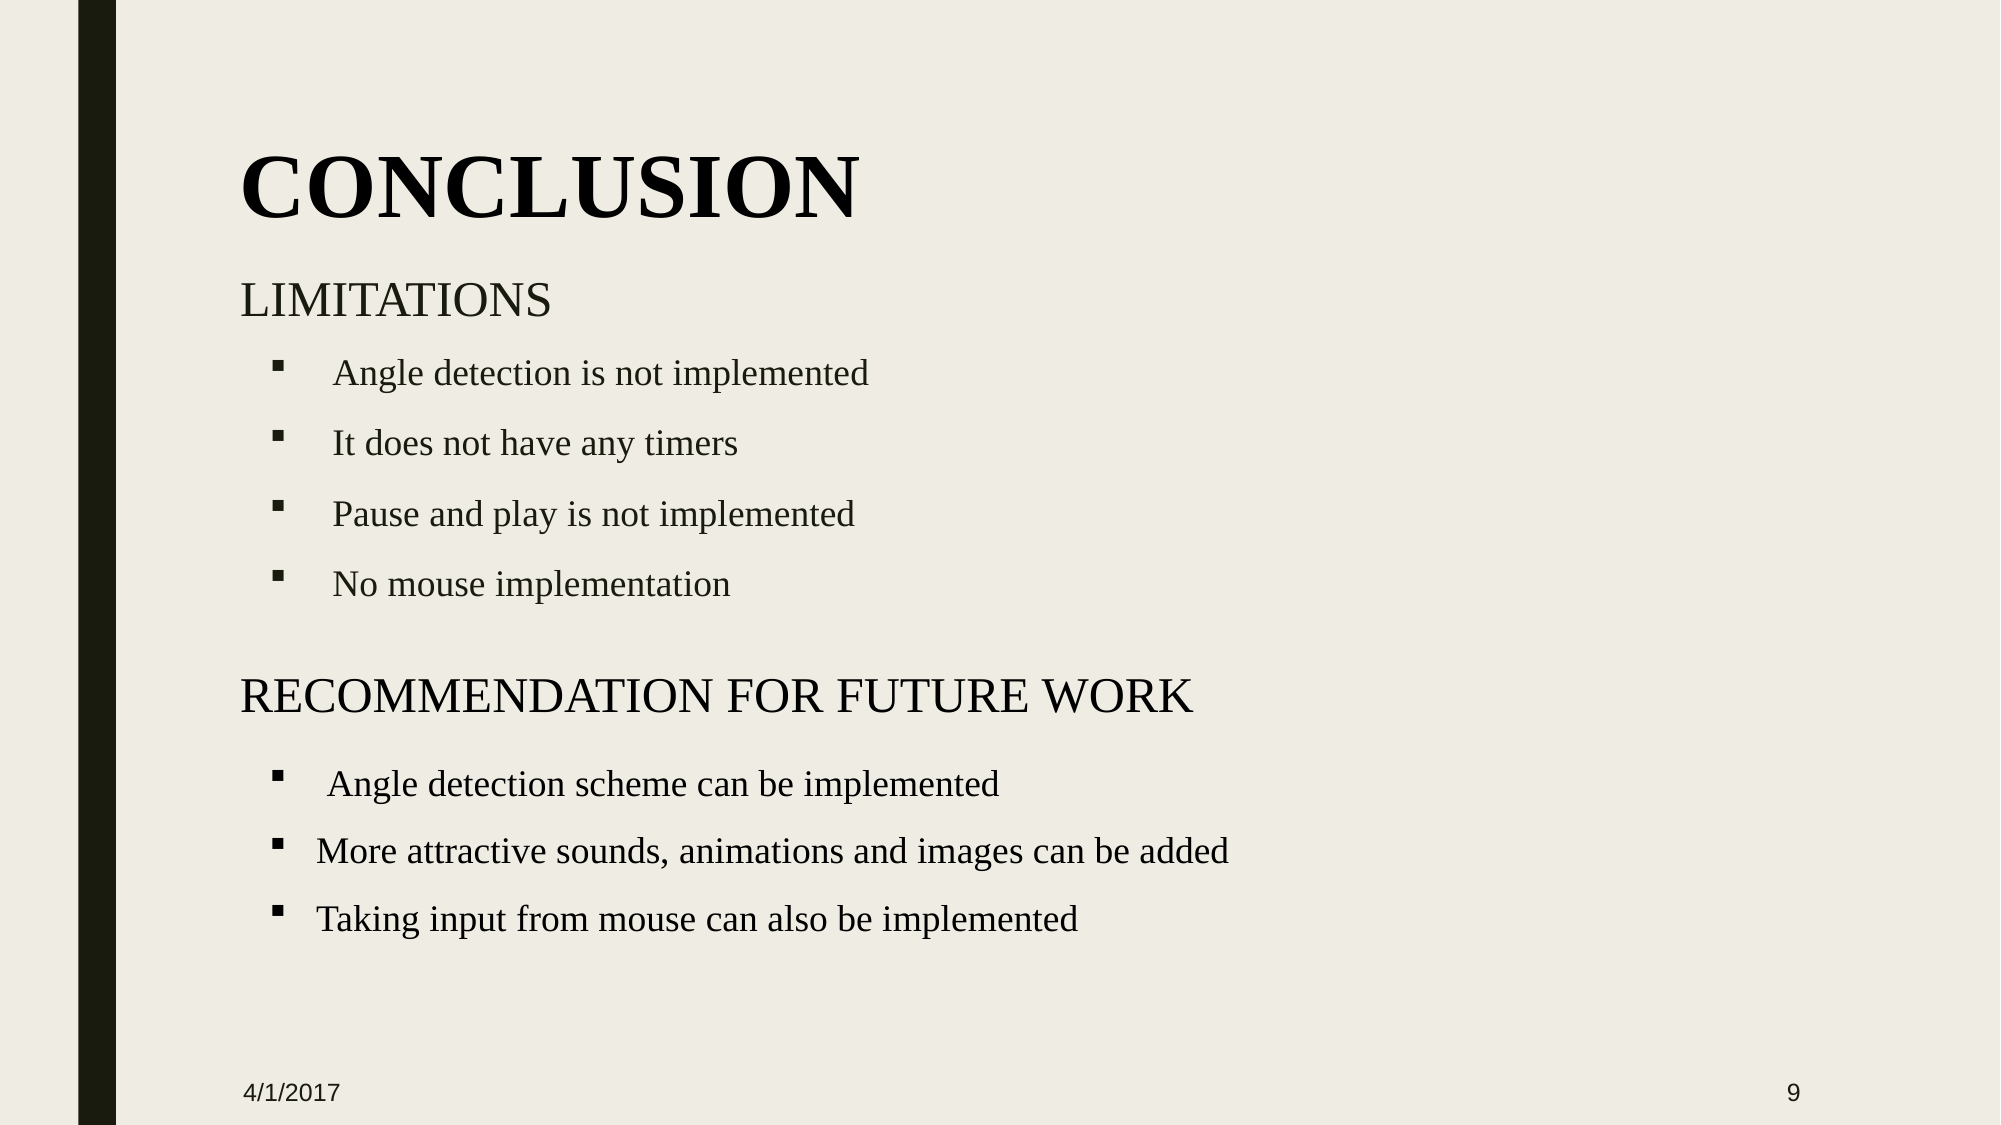

CONCLUSION
# LIMITATIONS
Angle detection is not implemented
It does not have any timers
Pause and play is not implemented
No mouse implementation

RECOMMENDATION FOR FUTURE WORK
 Angle detection scheme can be implemented
More attractive sounds, animations and images can be added
Taking input from mouse can also be implemented

4/1/2017
9